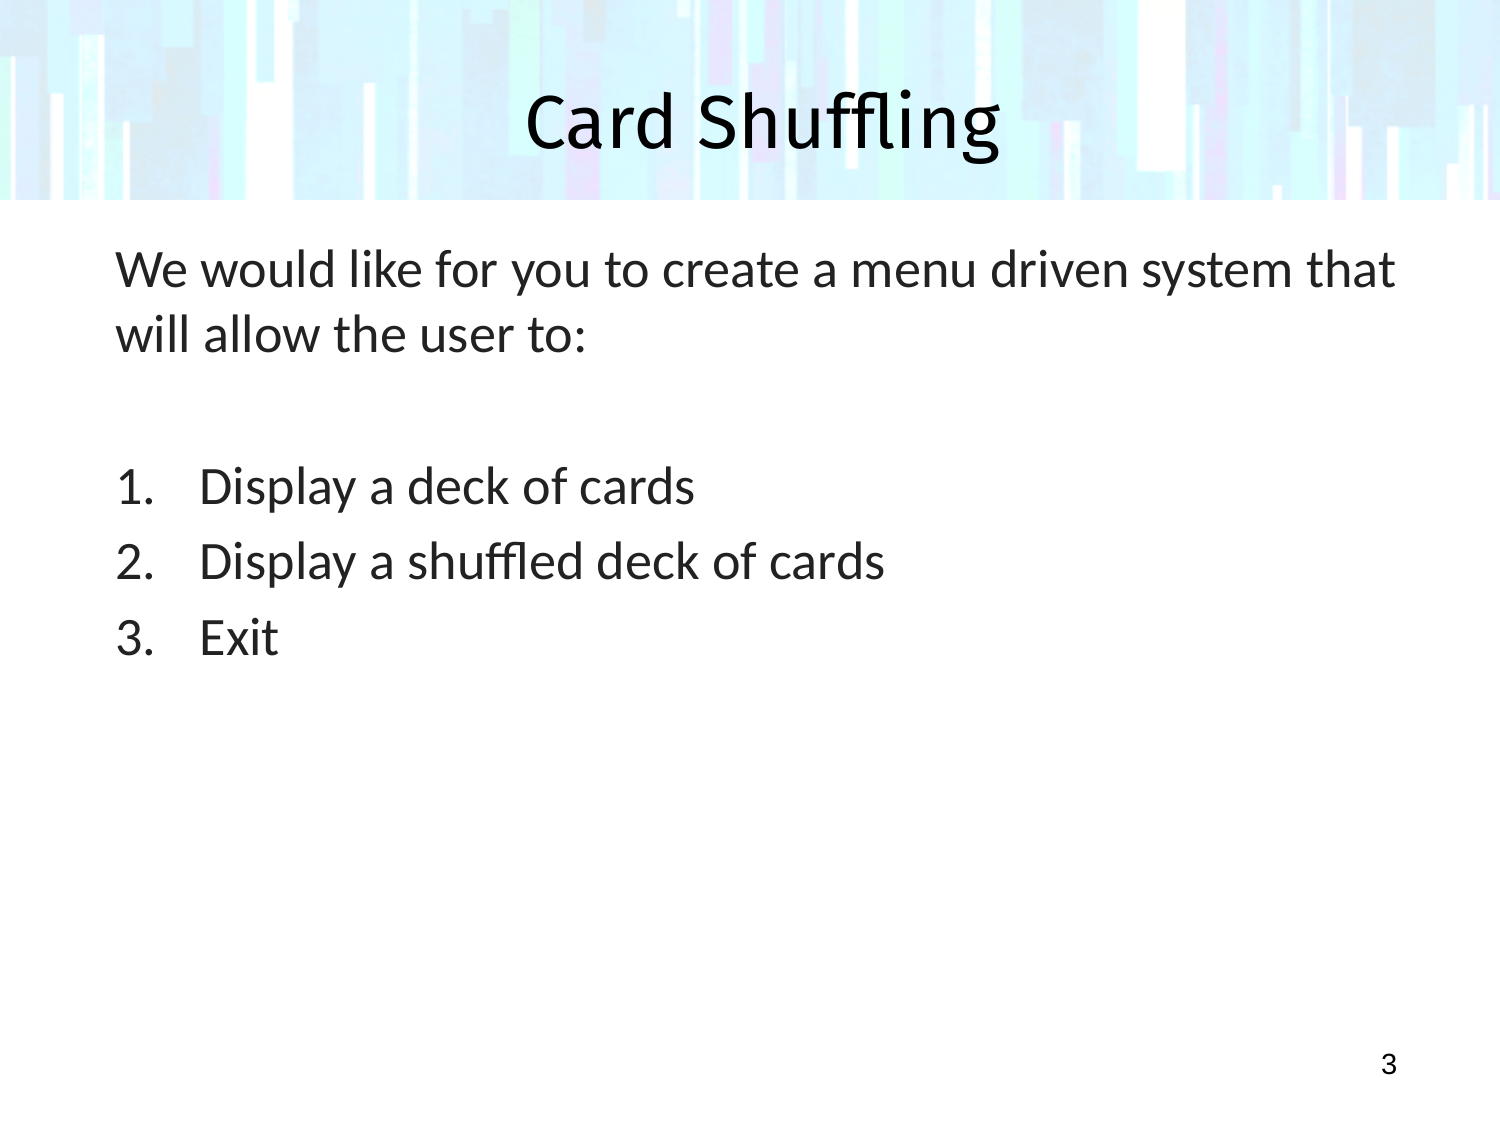

# Card Shuffling
We would like for you to create a menu driven system that will allow the user to:

Display a deck of cards
Display a shuffled deck of cards
Exit

3